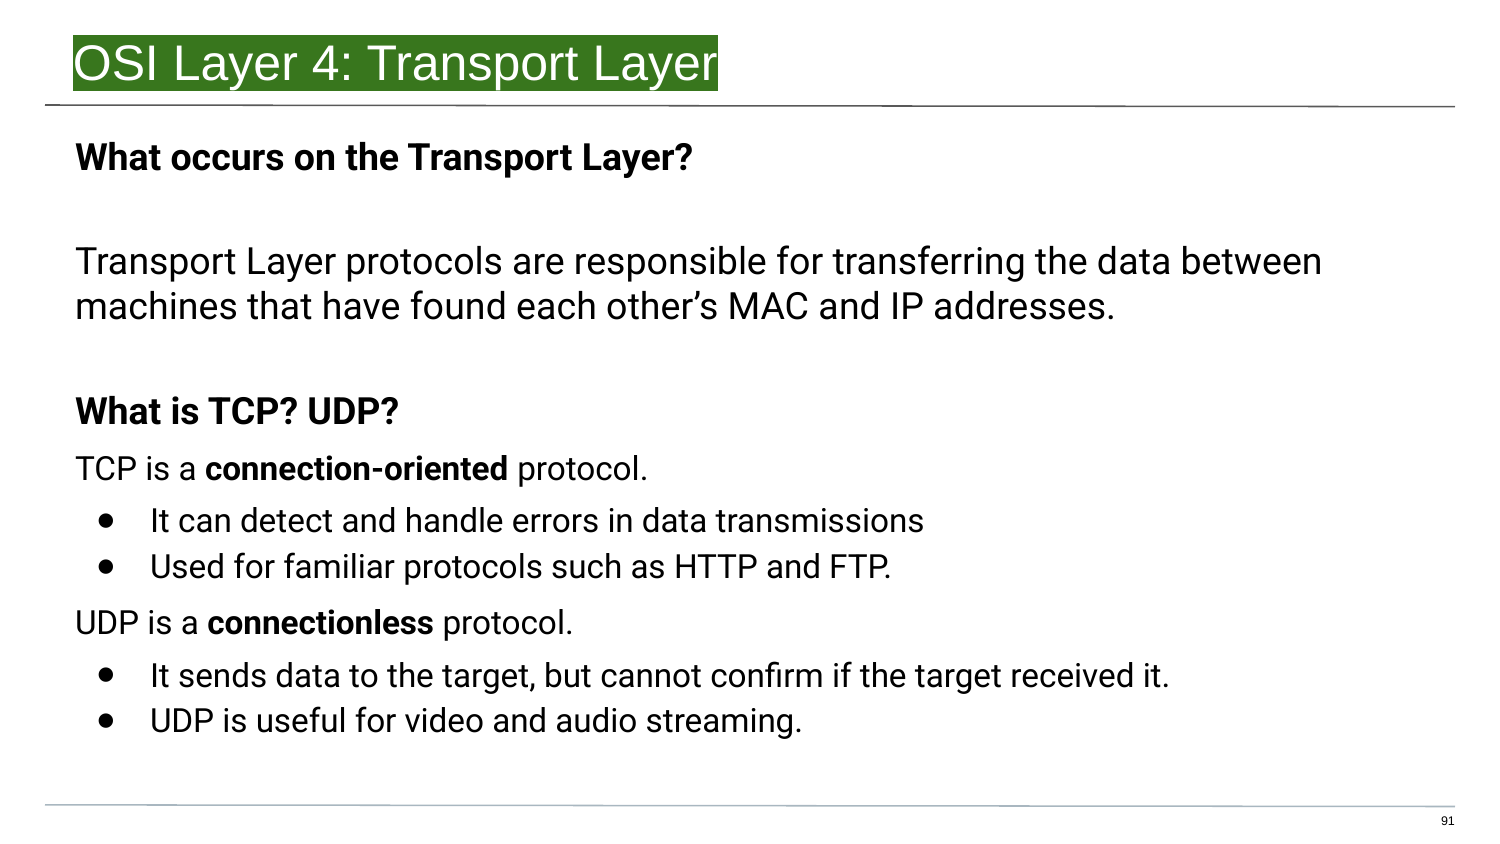

# OSI Layer 4: Transport Layer
What occurs on the Transport Layer?
Transport Layer protocols are responsible for transferring the data between machines that have found each other’s MAC and IP addresses.
What is TCP? UDP?
TCP is a connection-oriented protocol.
It can detect and handle errors in data transmissions
Used for familiar protocols such as HTTP and FTP.
UDP is a connectionless protocol.
It sends data to the target, but cannot confirm if the target received it.
UDP is useful for video and audio streaming.

91